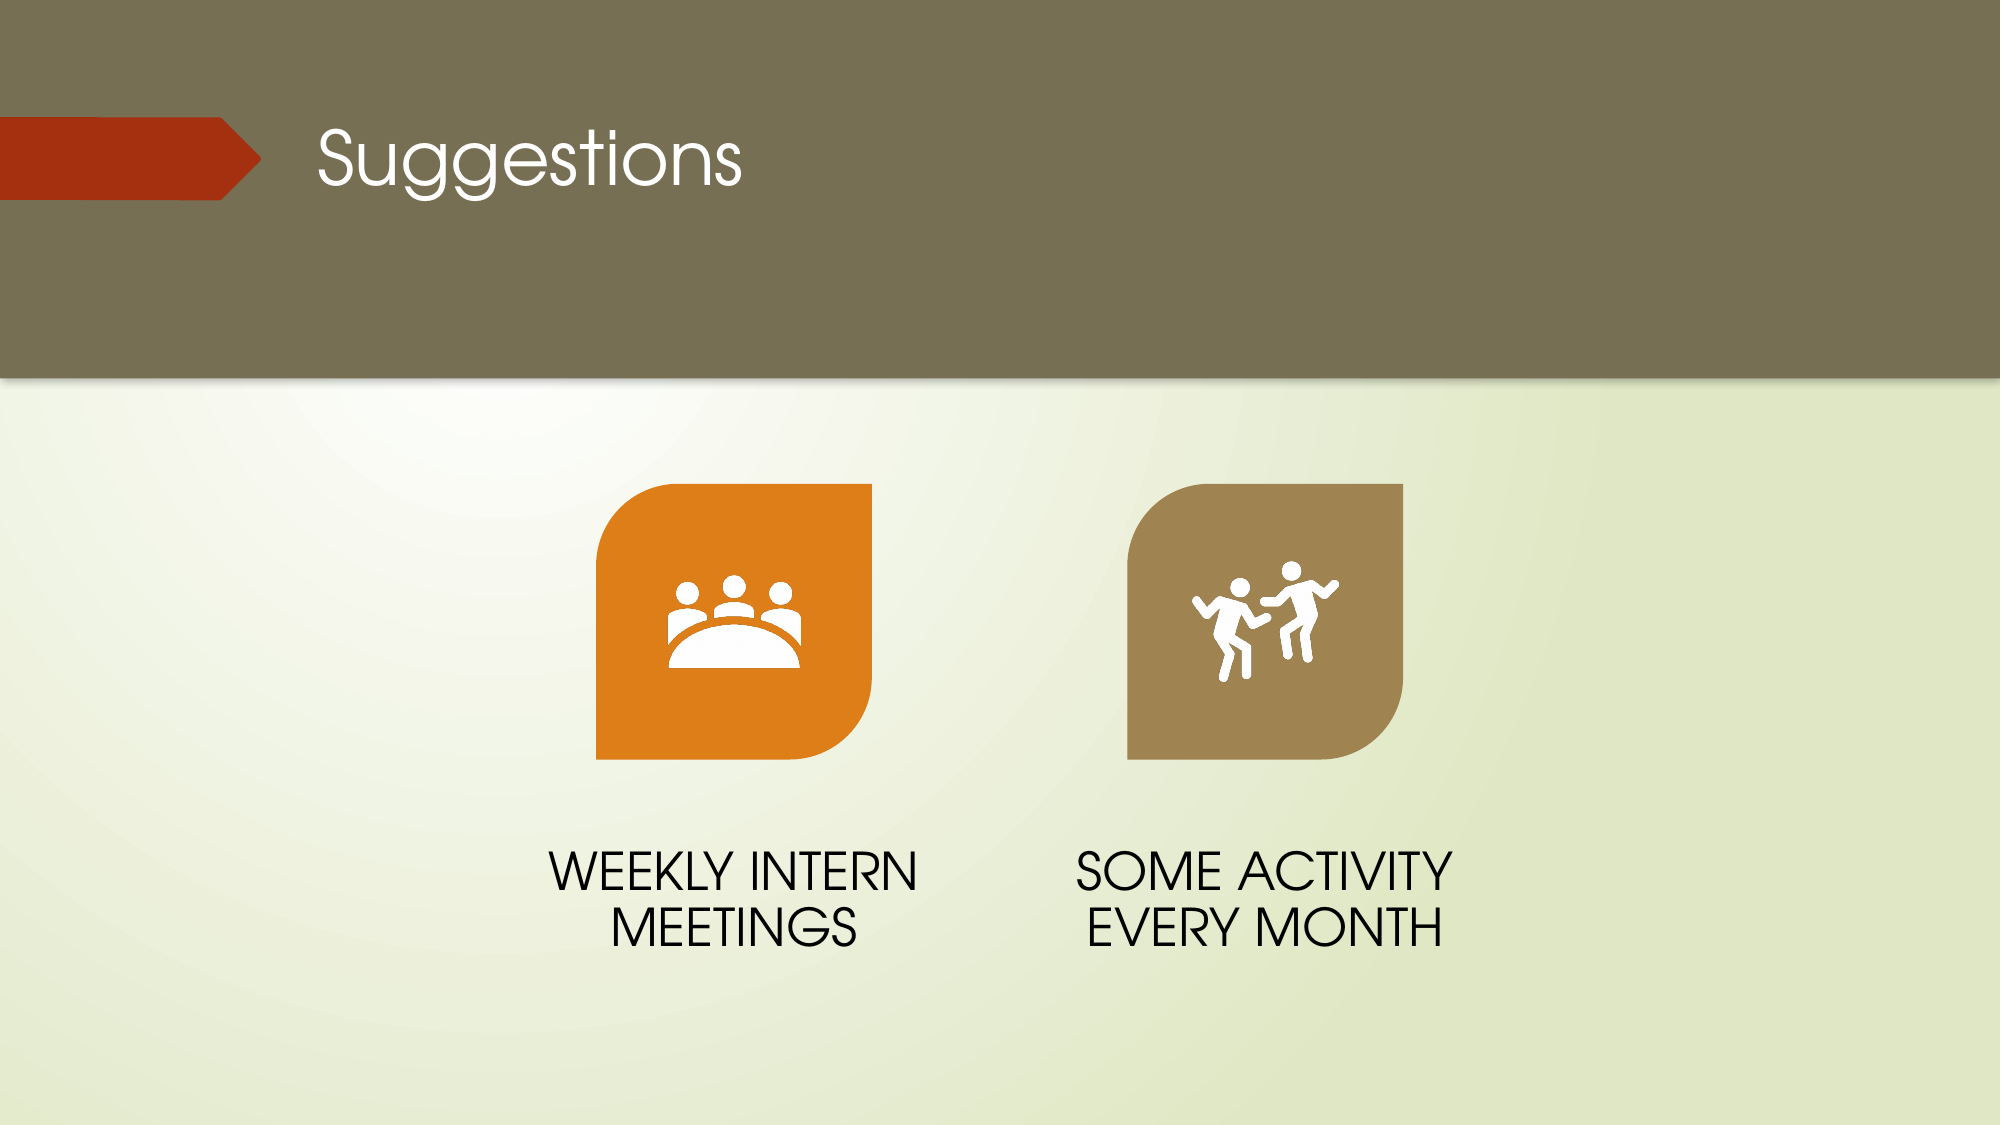

# Suggestions

Weekly intern meetings
Some activity every month